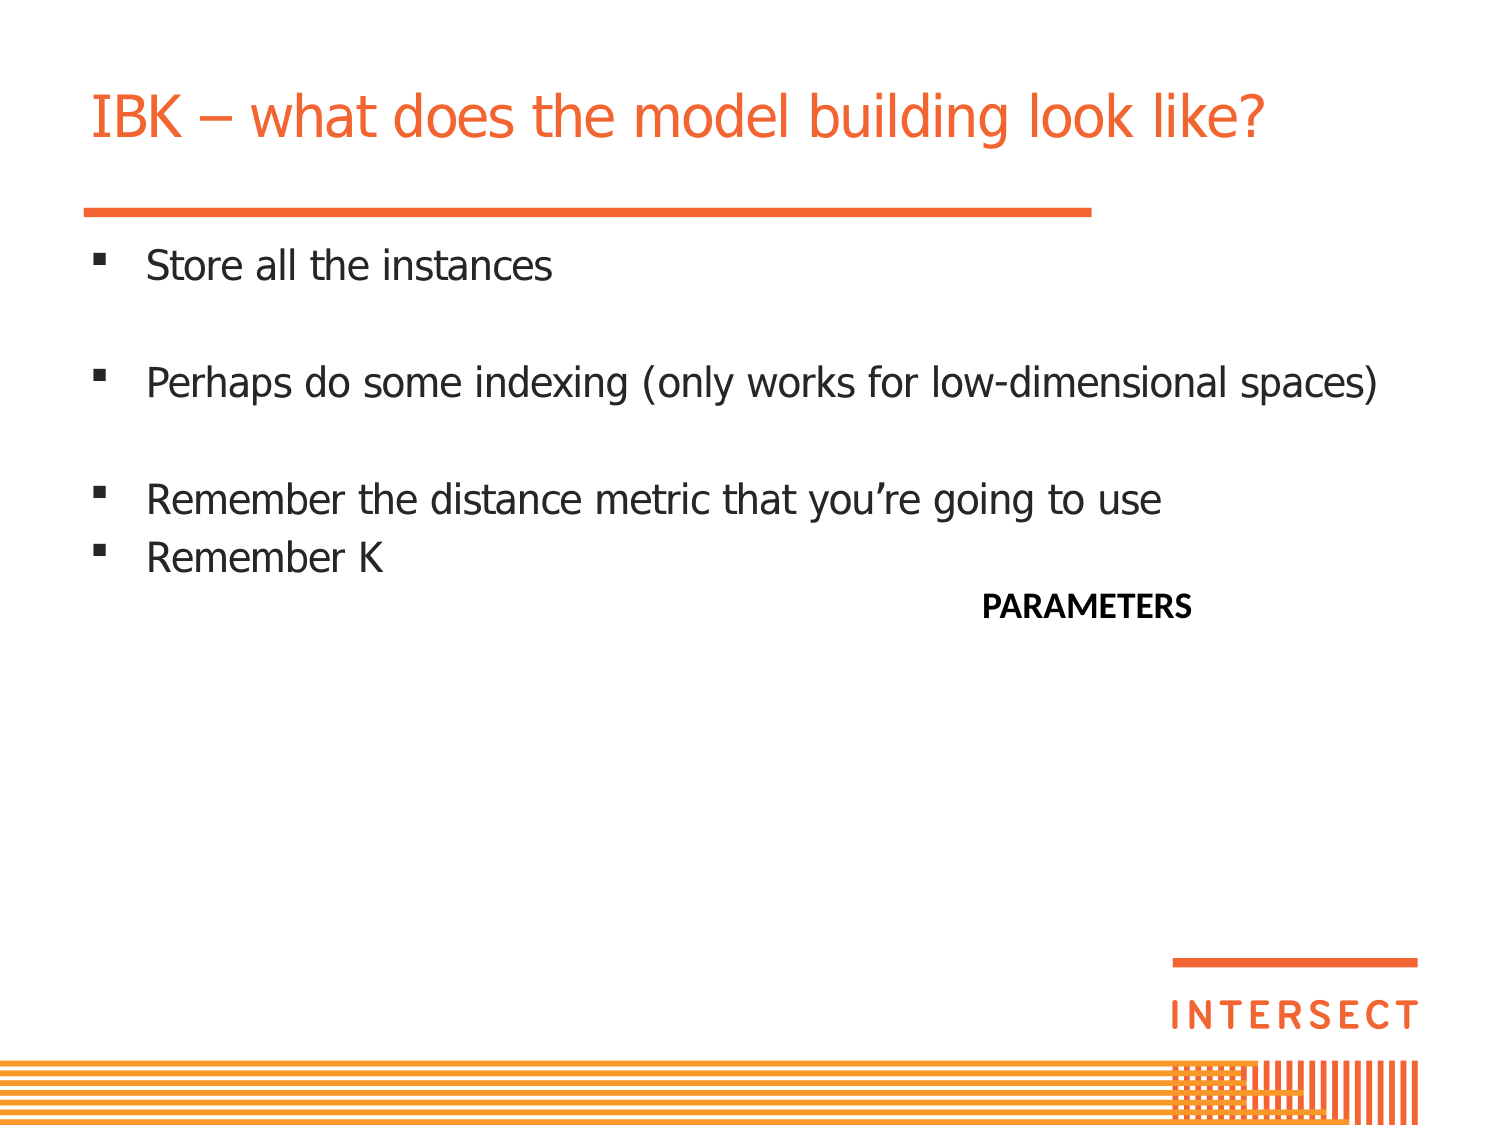

# IBK – what does the model building look like?
Store all the instances

Perhaps do some indexing (only works for low-dimensional spaces)

Remember the distance metric that you’re going to use
Remember K
PARAMETERS